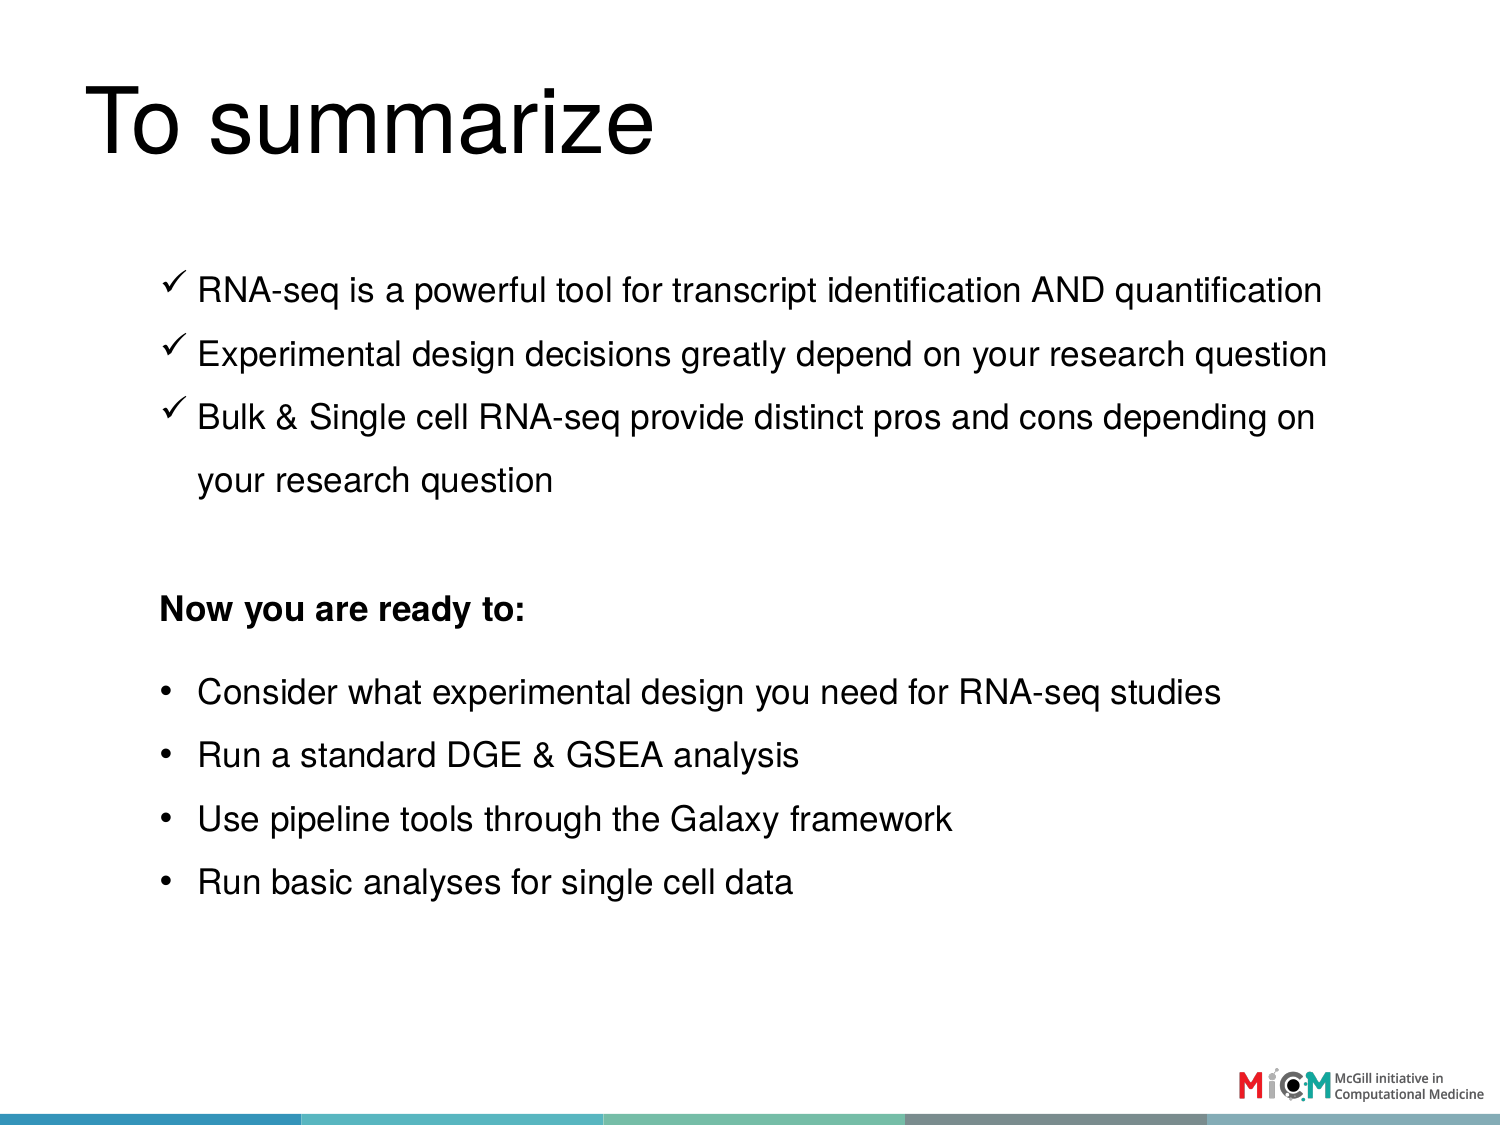

# To summarize
RNA-seq is a powerful tool for transcript identification AND quantification
Experimental design decisions greatly depend on your research question
Bulk & Single cell RNA-seq provide distinct pros and cons depending on your research question

Now you are ready to:
Consider what experimental design you need for RNA-seq studies
Run a standard DGE & GSEA analysis
Use pipeline tools through the Galaxy framework
Run basic analyses for single cell data